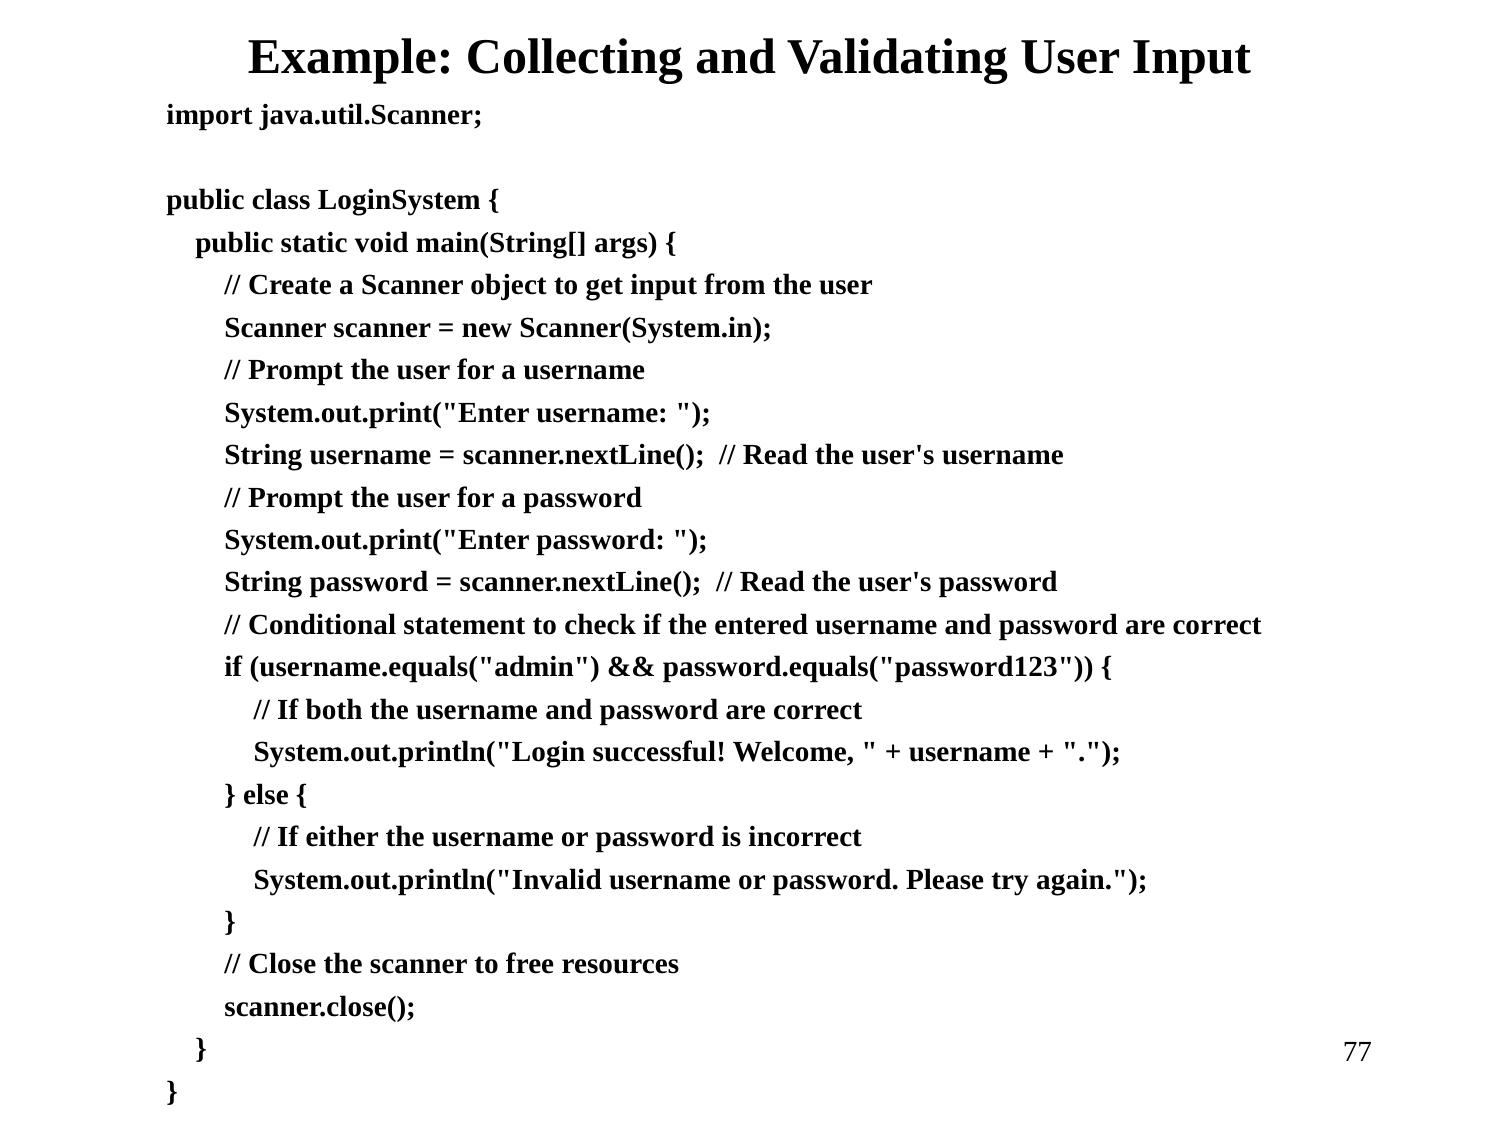

# Example: Collecting and Validating User Input
import java.util.Scanner;

public class LoginSystem {
    public static void main(String[] args) {
        // Create a Scanner object to get input from the user
        Scanner scanner = new Scanner(System.in);
        // Prompt the user for a username
        System.out.print("Enter username: ");
        String username = scanner.nextLine();  // Read the user's username
        // Prompt the user for a password
        System.out.print("Enter password: ");
        String password = scanner.nextLine();  // Read the user's password
        // Conditional statement to check if the entered username and password are correct
        if (username.equals("admin") && password.equals("password123")) {
            // If both the username and password are correct
            System.out.println("Login successful! Welcome, " + username + ".");
        } else {
            // If either the username or password is incorrect
            System.out.println("Invalid username or password. Please try again.");
        }
        // Close the scanner to free resources
        scanner.close();
    }
}

77